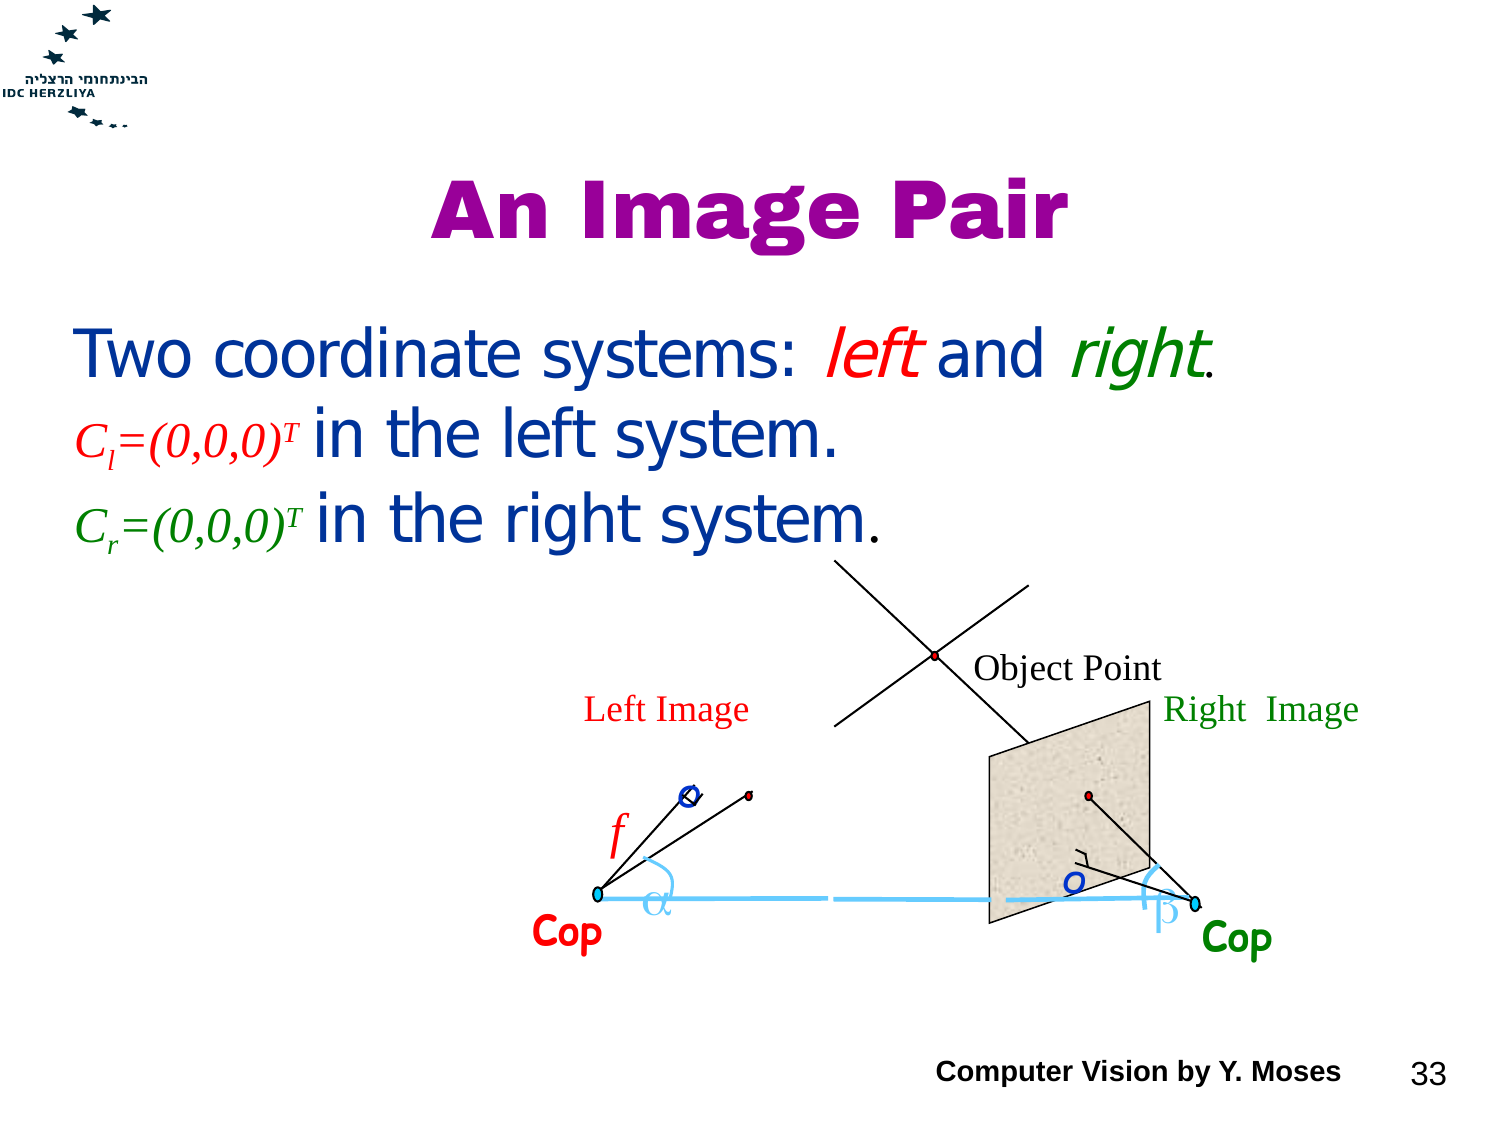

# An Image Pair
Two coordinate systems: left and right.
Cl=(0,0,0)T in the left system.
Cr=(0,0,0)T in the right system.

Object Point

Left Image
Right  Image

O

f

O
α

β

Cop

Cop

Computer Vision by Y. Moses
33